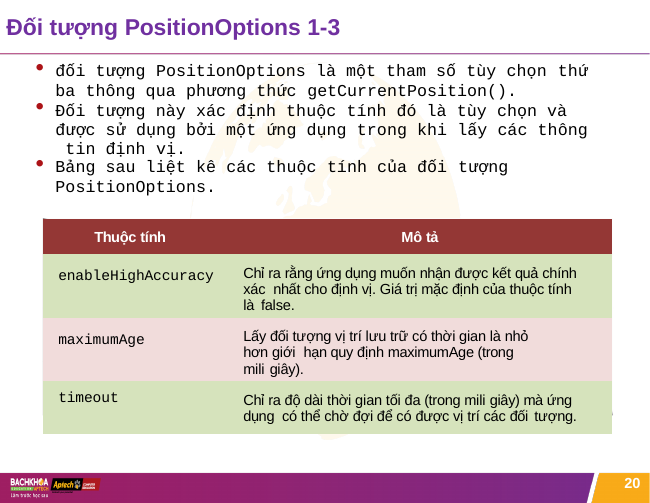

# Đối tượng PositionOptions 1-3
đối tượng PositionOptions là một tham số tùy chọn thứ
ba thông qua phương thức getCurrentPosition().
Đối tượng này xác định thuộc tính đó là tùy chọn và  được sử dụng bởi một ứng dụng trong khi lấy các thông  tin định vị.
Bảng sau liệt kê các thuộc tính của đối tượng
PositionOptions.

| Thuộc tính | Mô tả |
| --- | --- |
| enableHighAccuracy | Chỉ ra rằng ứng dụng muốn nhận được kết quả chính xác nhất cho định vị. Giá trị mặc định của thuộc tính là false. |
| maximumAge | Lấy đối tượng vị trí lưu trữ có thời gian là nhỏ hơn giới hạn quy định maximumAge (trong mili giây). |
| timeout | Chỉ ra độ dài thời gian tối đa (trong mili giây) mà ứng dụng có thể chờ đợi để có được vị trí các đối tượng. |
20